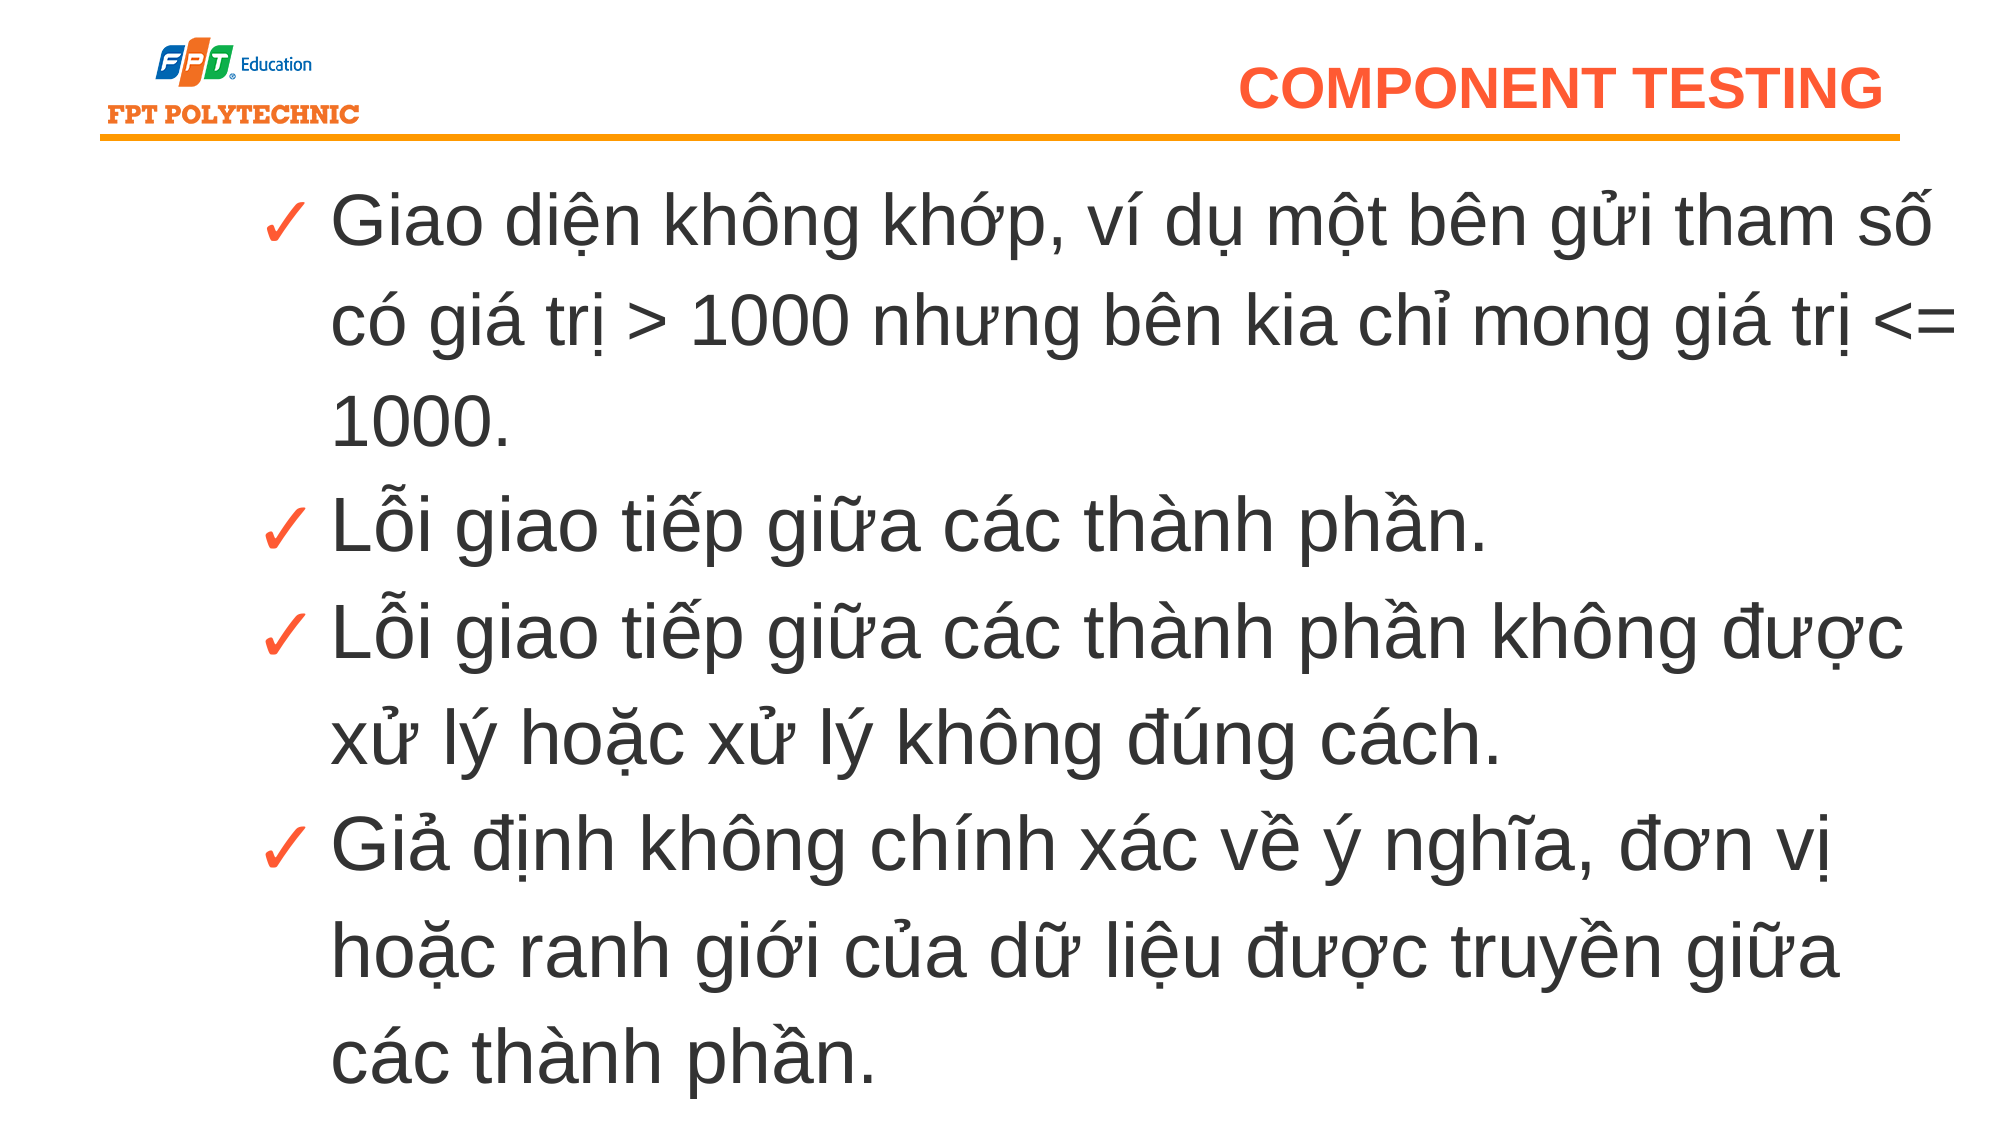

# component testing
Giao diện không khớp, ví dụ một bên gửi tham số có giá trị > 1000 nhưng bên kia chỉ mong giá trị <= 1000.
Lỗi giao tiếp giữa các thành phần.
Lỗi giao tiếp giữa các thành phần không được xử lý hoặc xử lý không đúng cách.
Giả định không chính xác về ý nghĩa, đơn vị hoặc ranh giới của dữ liệu được truyền giữa các thành phần.